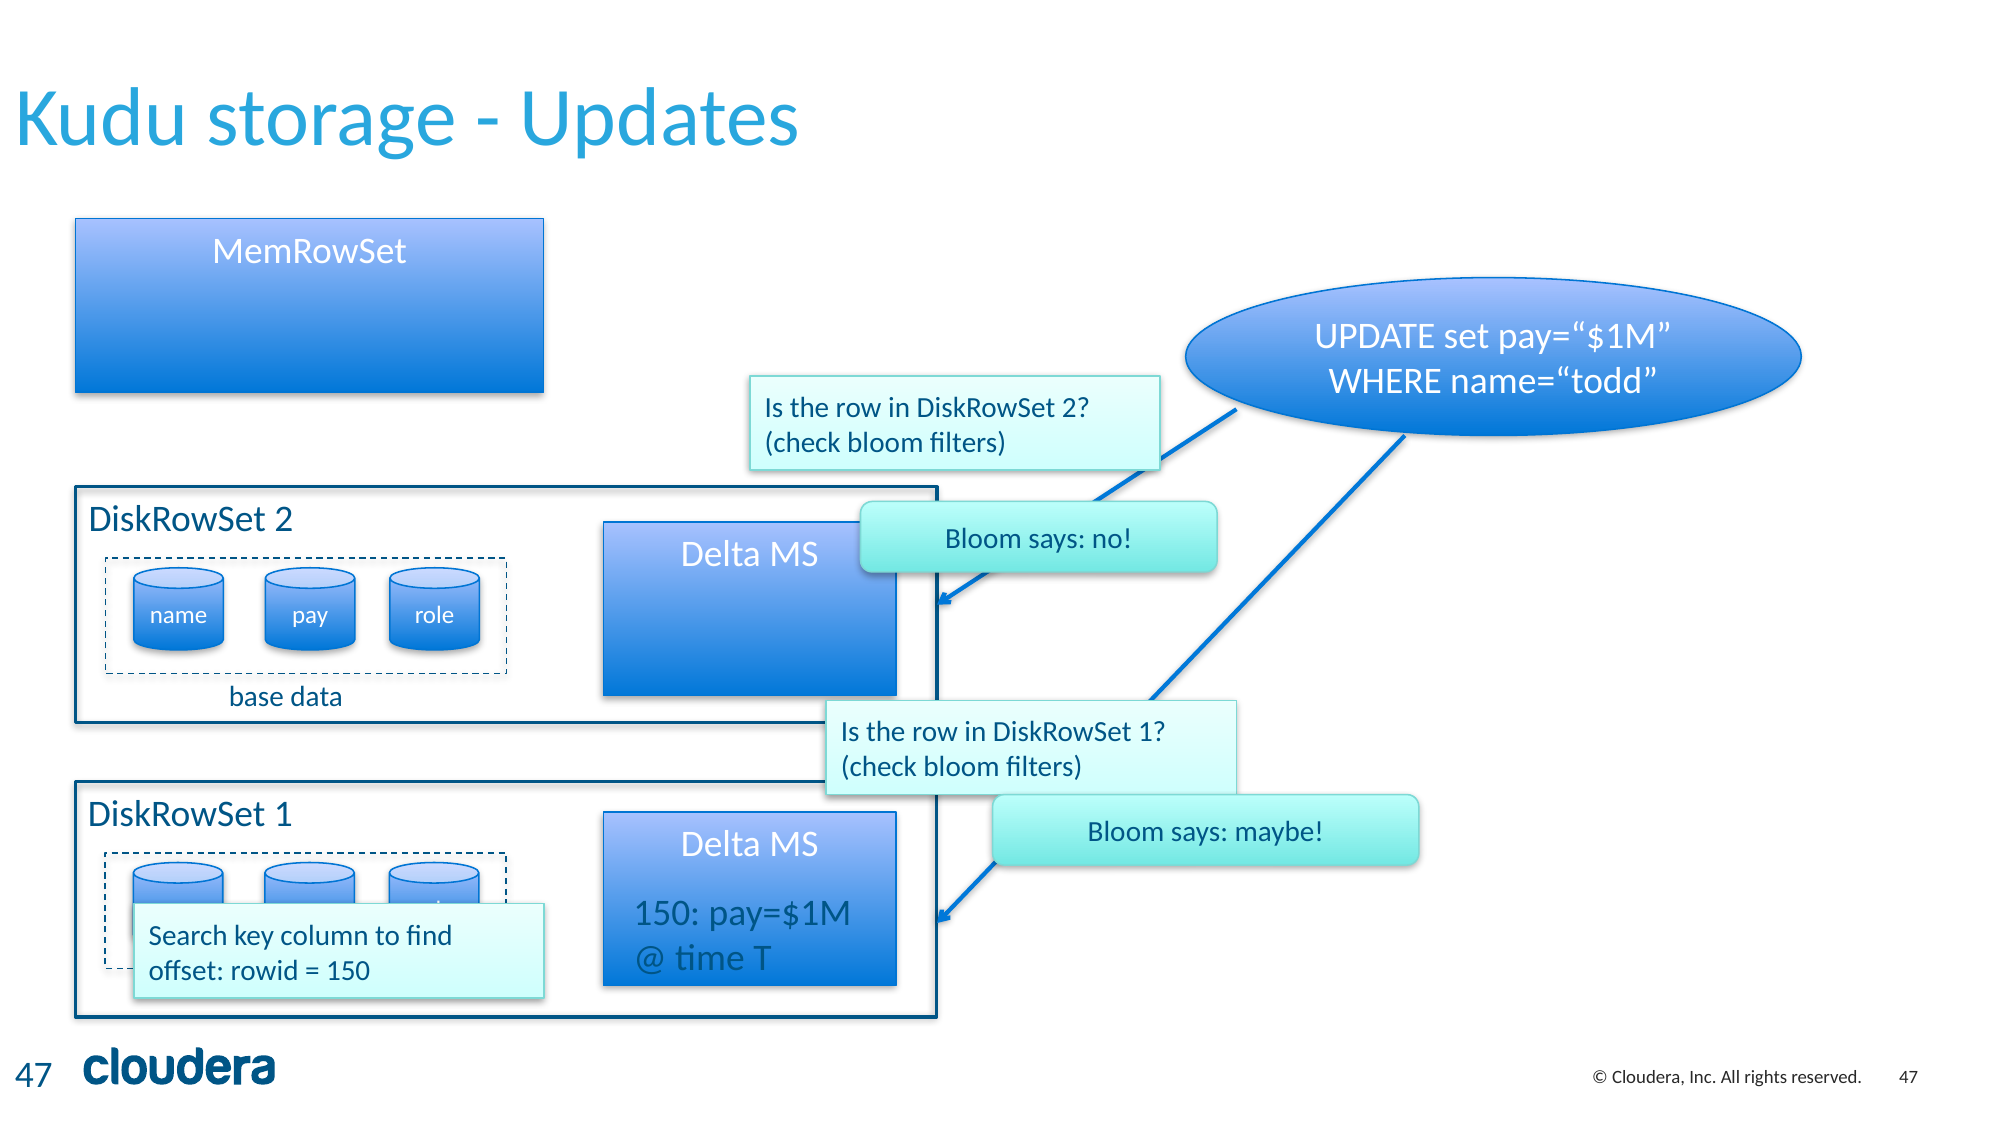

Kudu storage - Updates
MemRowSet
UPDATE set pay=“$1M” WHERE name=“todd”
Is the row in DiskRowSet 2?
(check bloom filters)
Is the row in DiskRowSet 1?
(check bloom filters)
DiskRowSet 2

Bloom says: no!
Delta MS

name
pay
role
base data
DiskRowSet 1

Bloom says: maybe!
Delta MS

name
pay
role
150: pay=$1M
@ time T

Search key column to find offset: rowid = 150
47